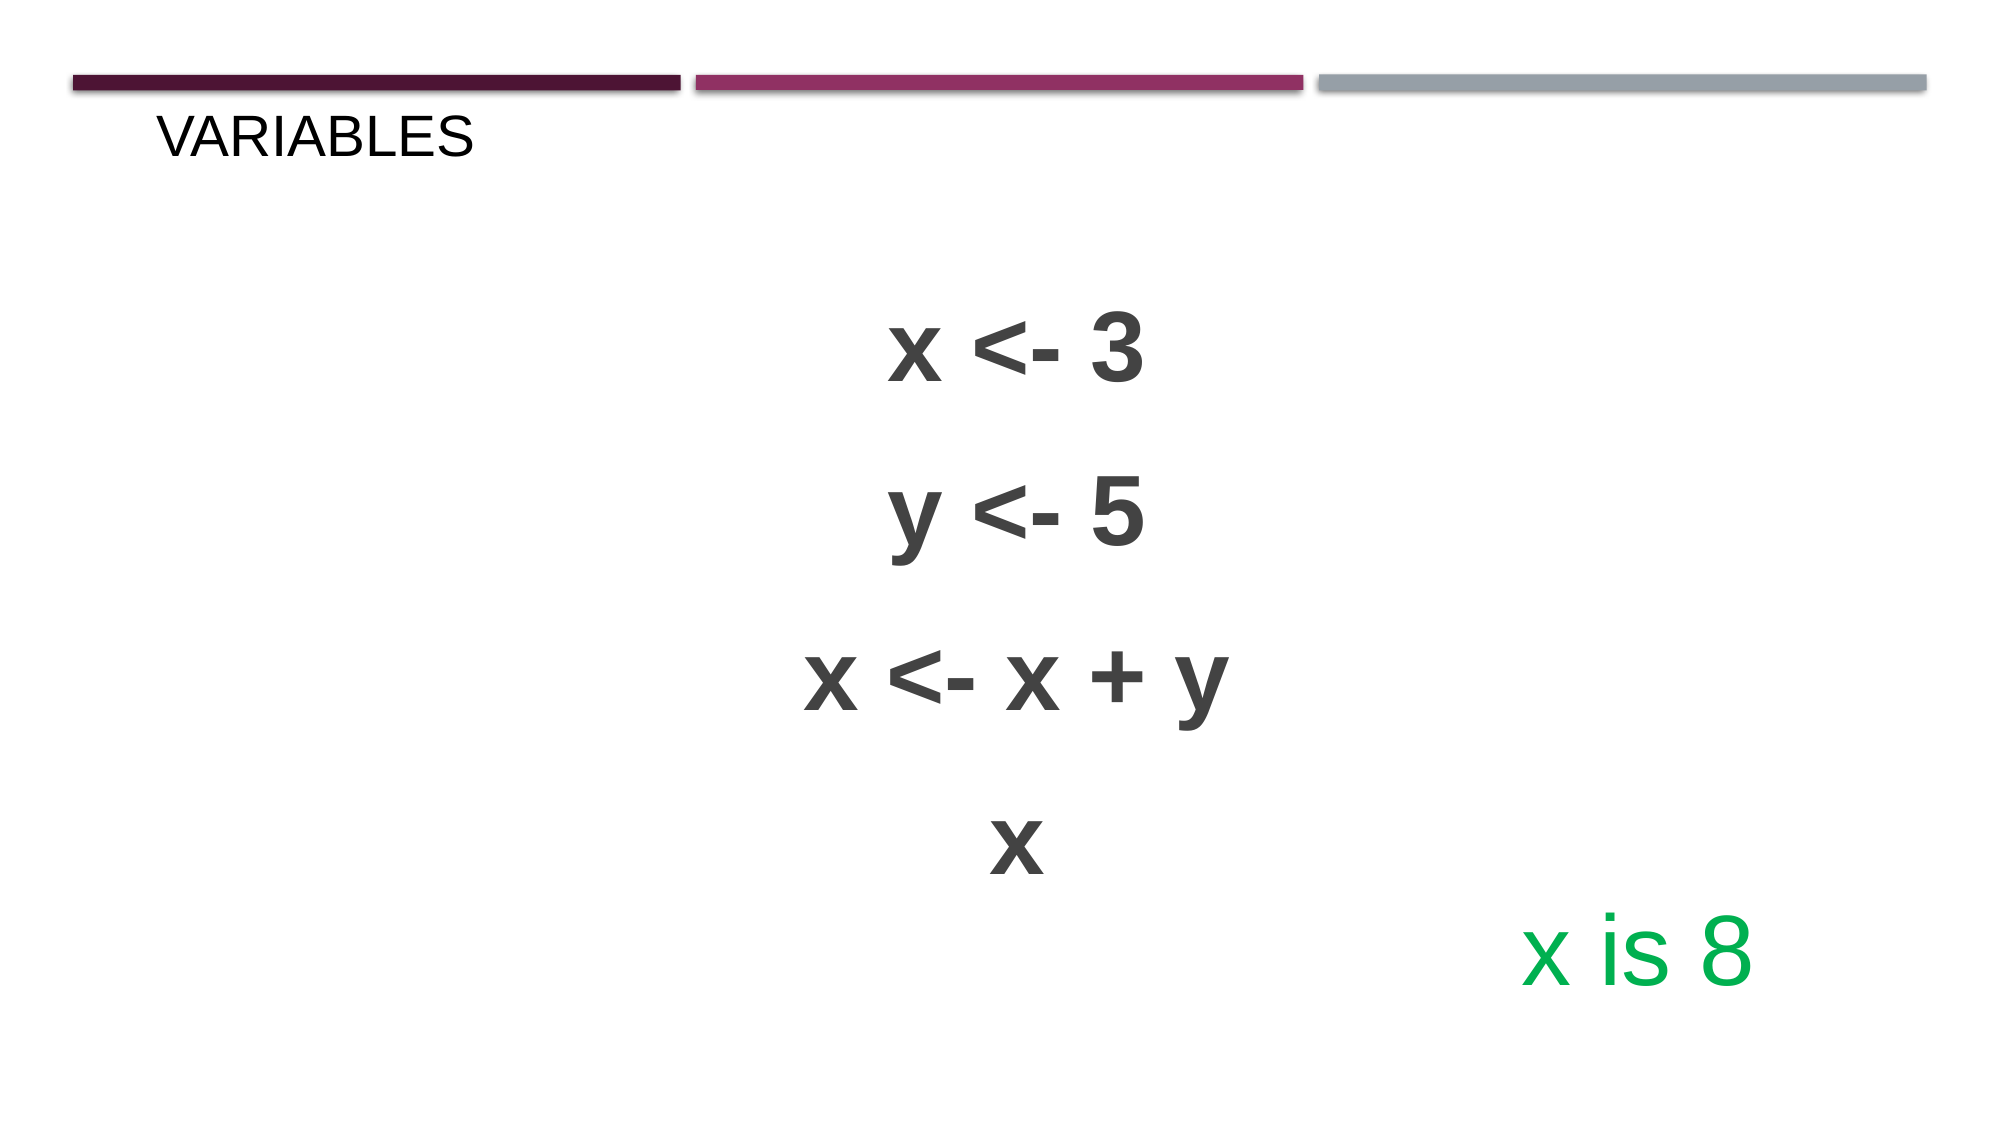

# Variables
x <- 3
y <- 5
x <- x + y
x
x is 8